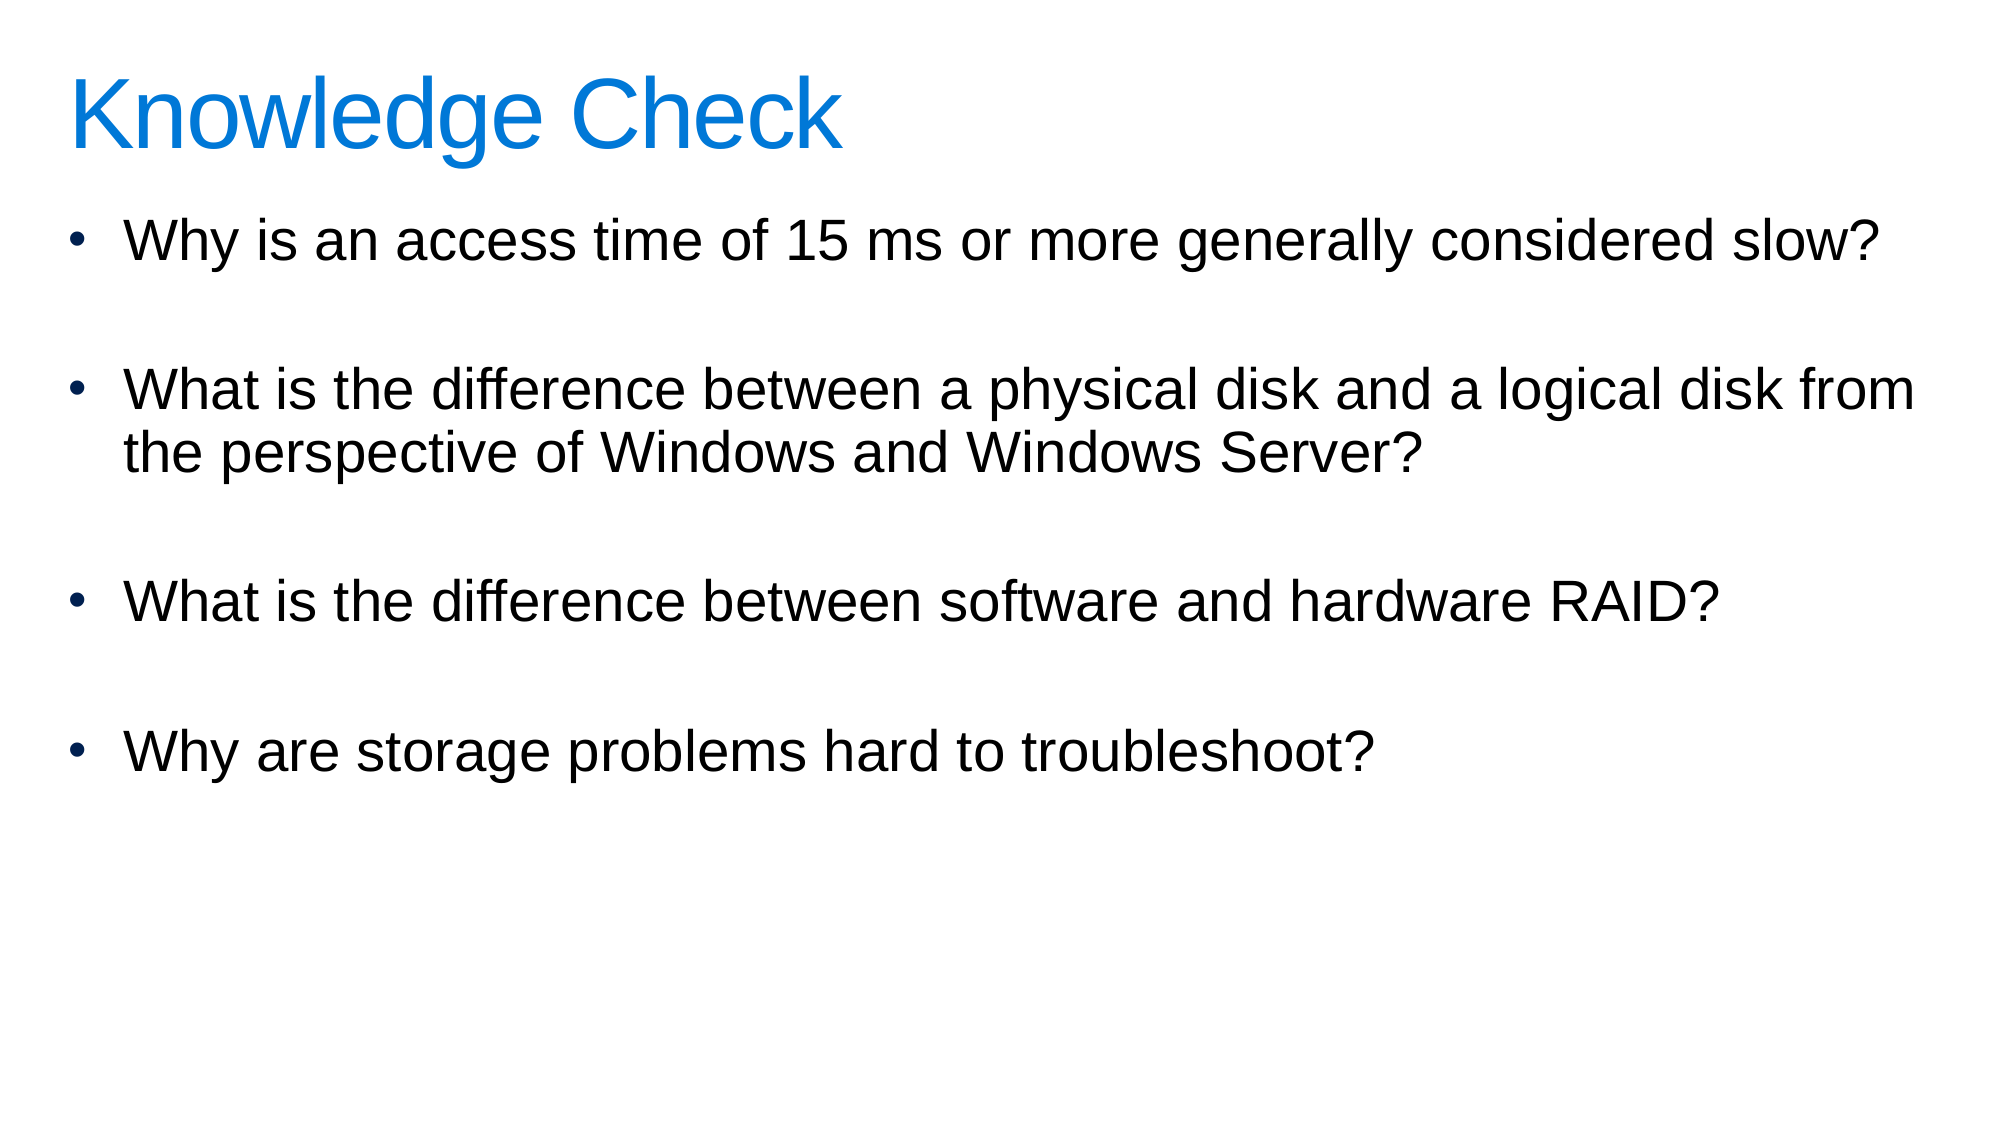

# Knowledge Check
Why is an access time of 15 ms or more generally considered slow?

What is the difference between a physical disk and a logical disk from the perspective of Windows and Windows Server?

What is the difference between software and hardware RAID?

Why are storage problems hard to troubleshoot?